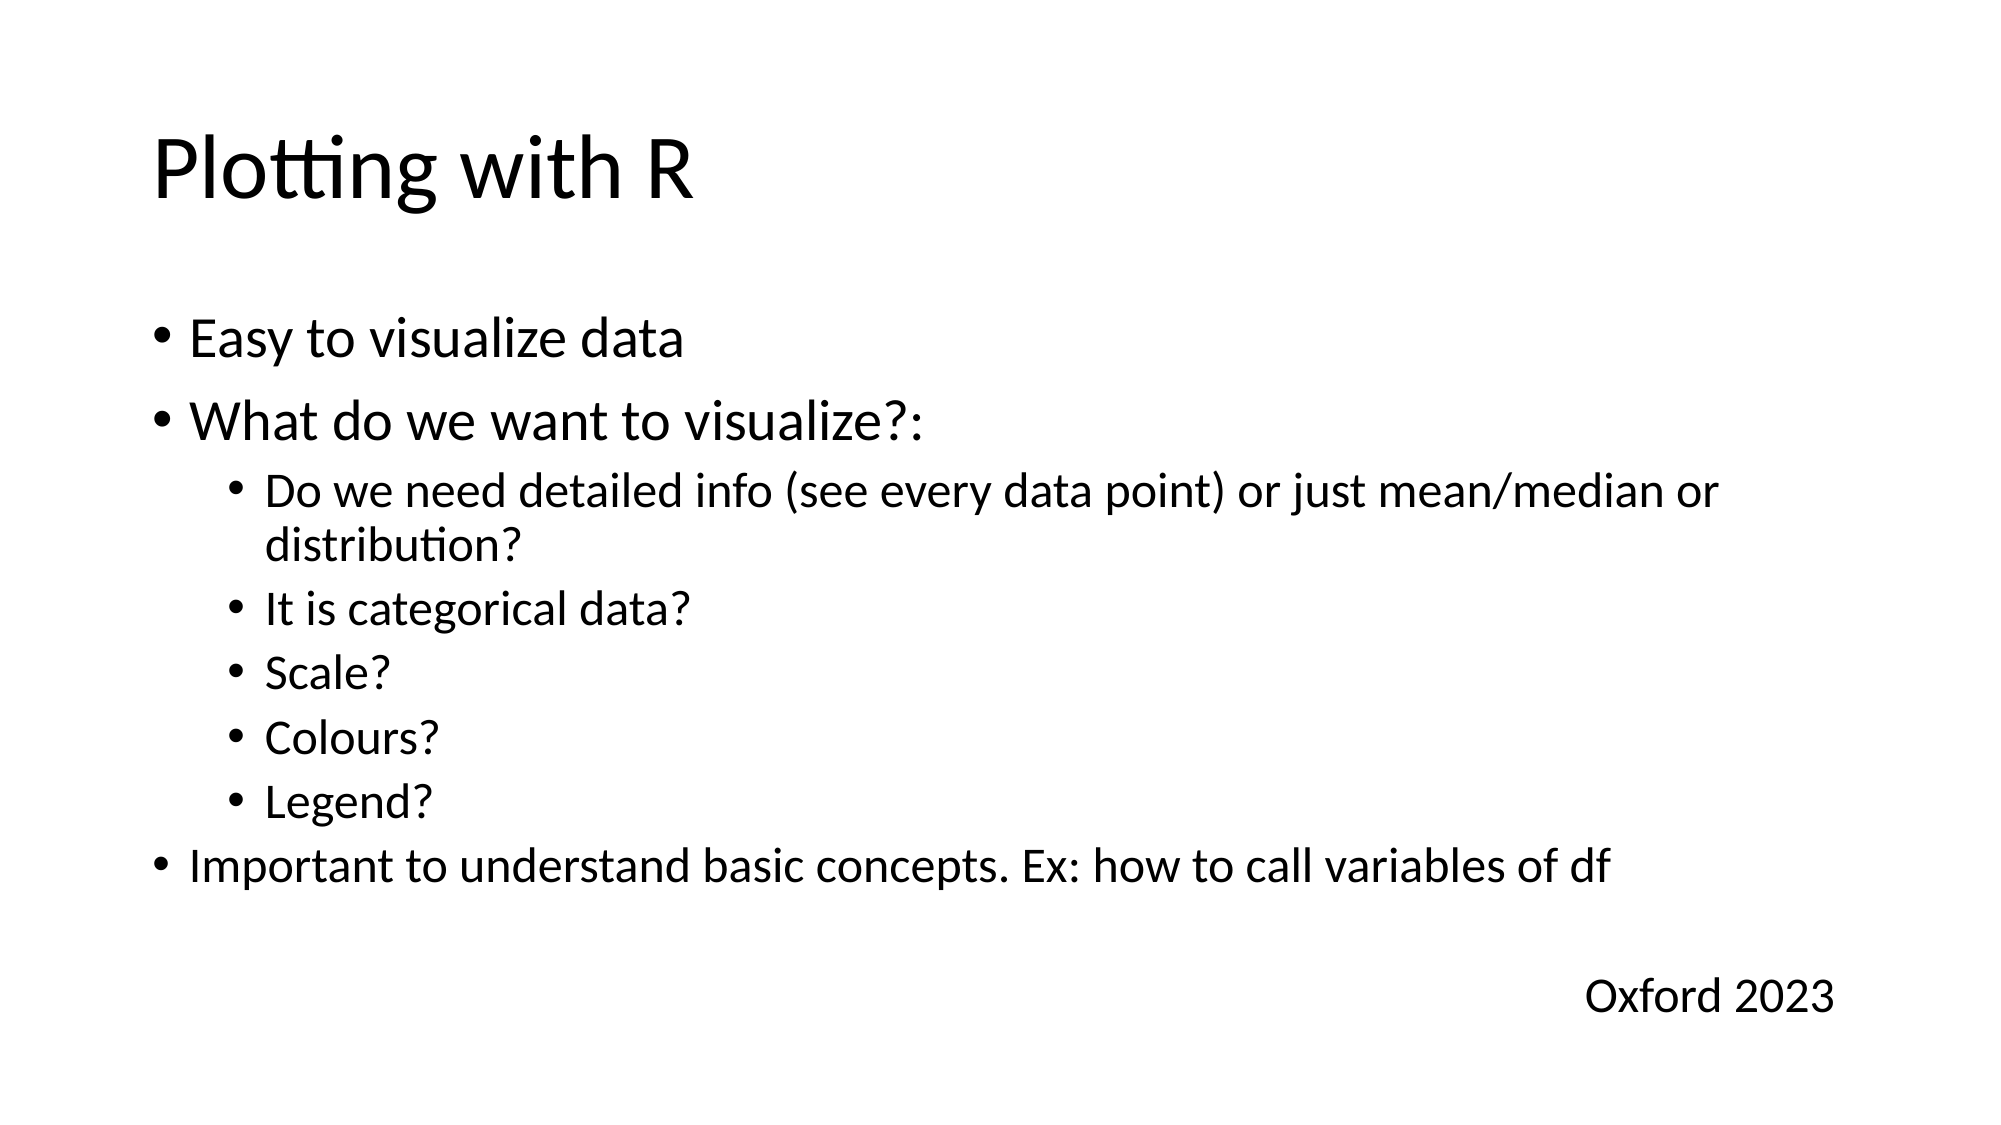

# Plotting with R
Easy to visualize data
What do we want to visualize?:
Do we need detailed info (see every data point) or just mean/median or distribution?
It is categorical data?
Scale?
Colours?
Legend?
Important to understand basic concepts. Ex: how to call variables of df

Oxford 2023